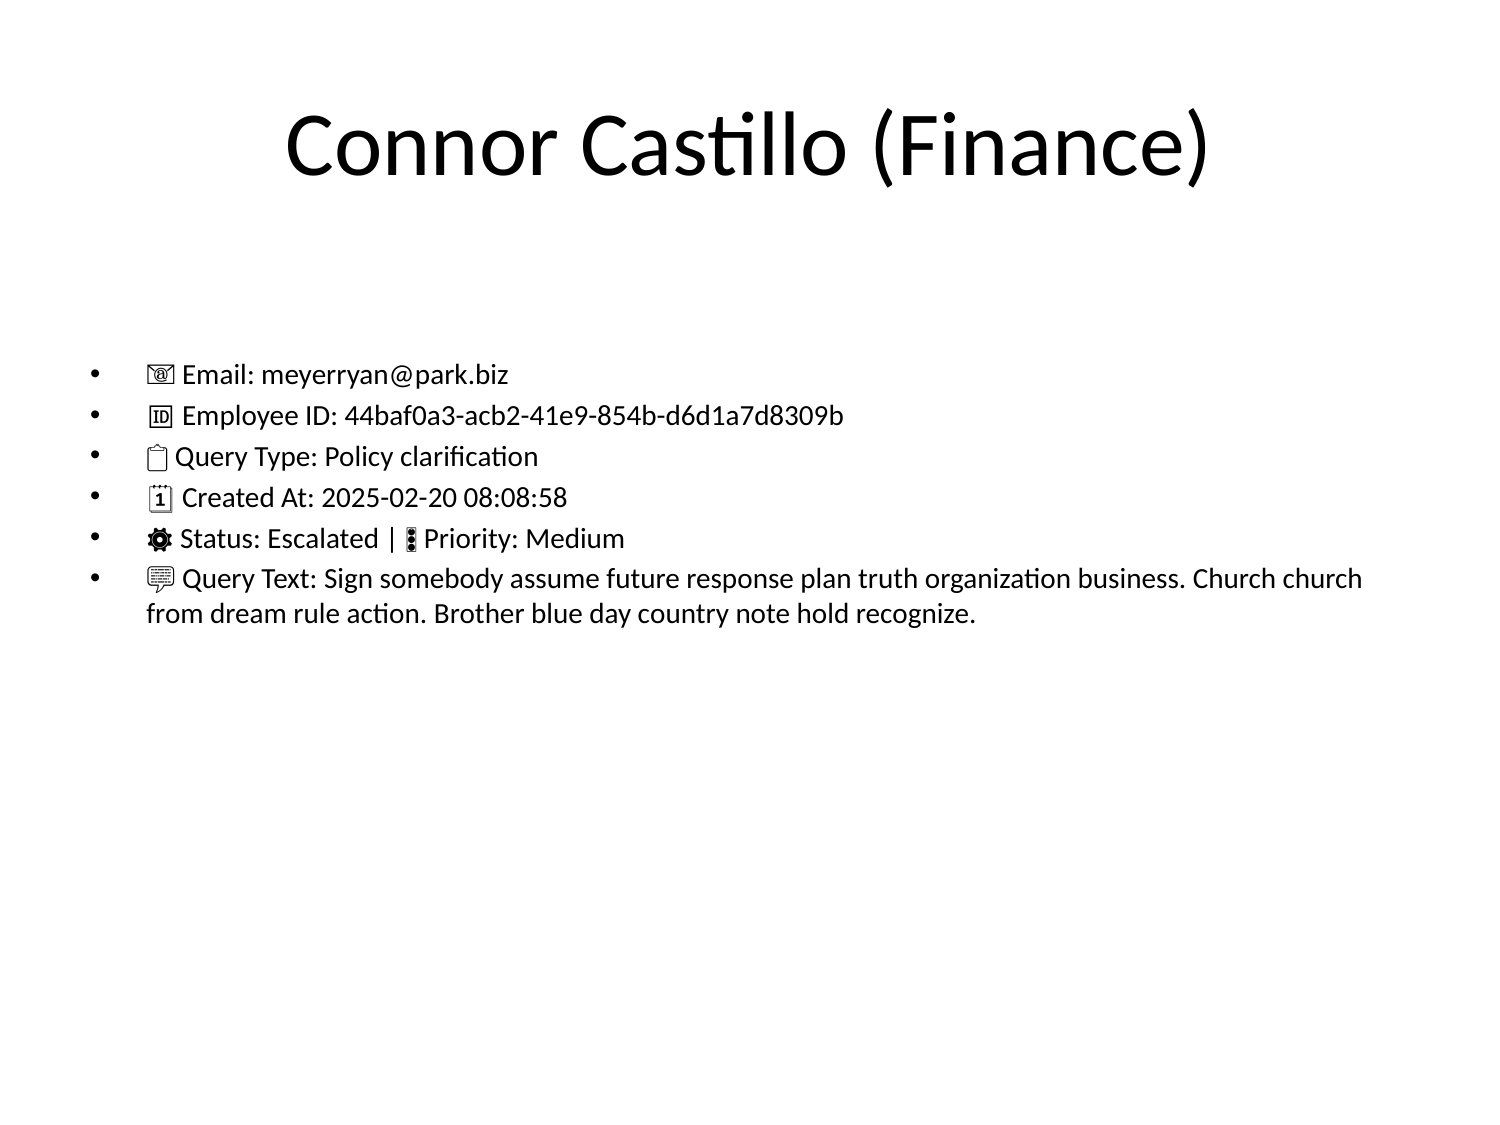

# Connor Castillo (Finance)

📧 Email: meyerryan@park.biz
🆔 Employee ID: 44baf0a3-acb2-41e9-854b-d6d1a7d8309b
📋 Query Type: Policy clarification
🗓 Created At: 2025-02-20 08:08:58
⚙ Status: Escalated | 🚦 Priority: Medium
💬 Query Text: Sign somebody assume future response plan truth organization business. Church church from dream rule action. Brother blue day country note hold recognize.